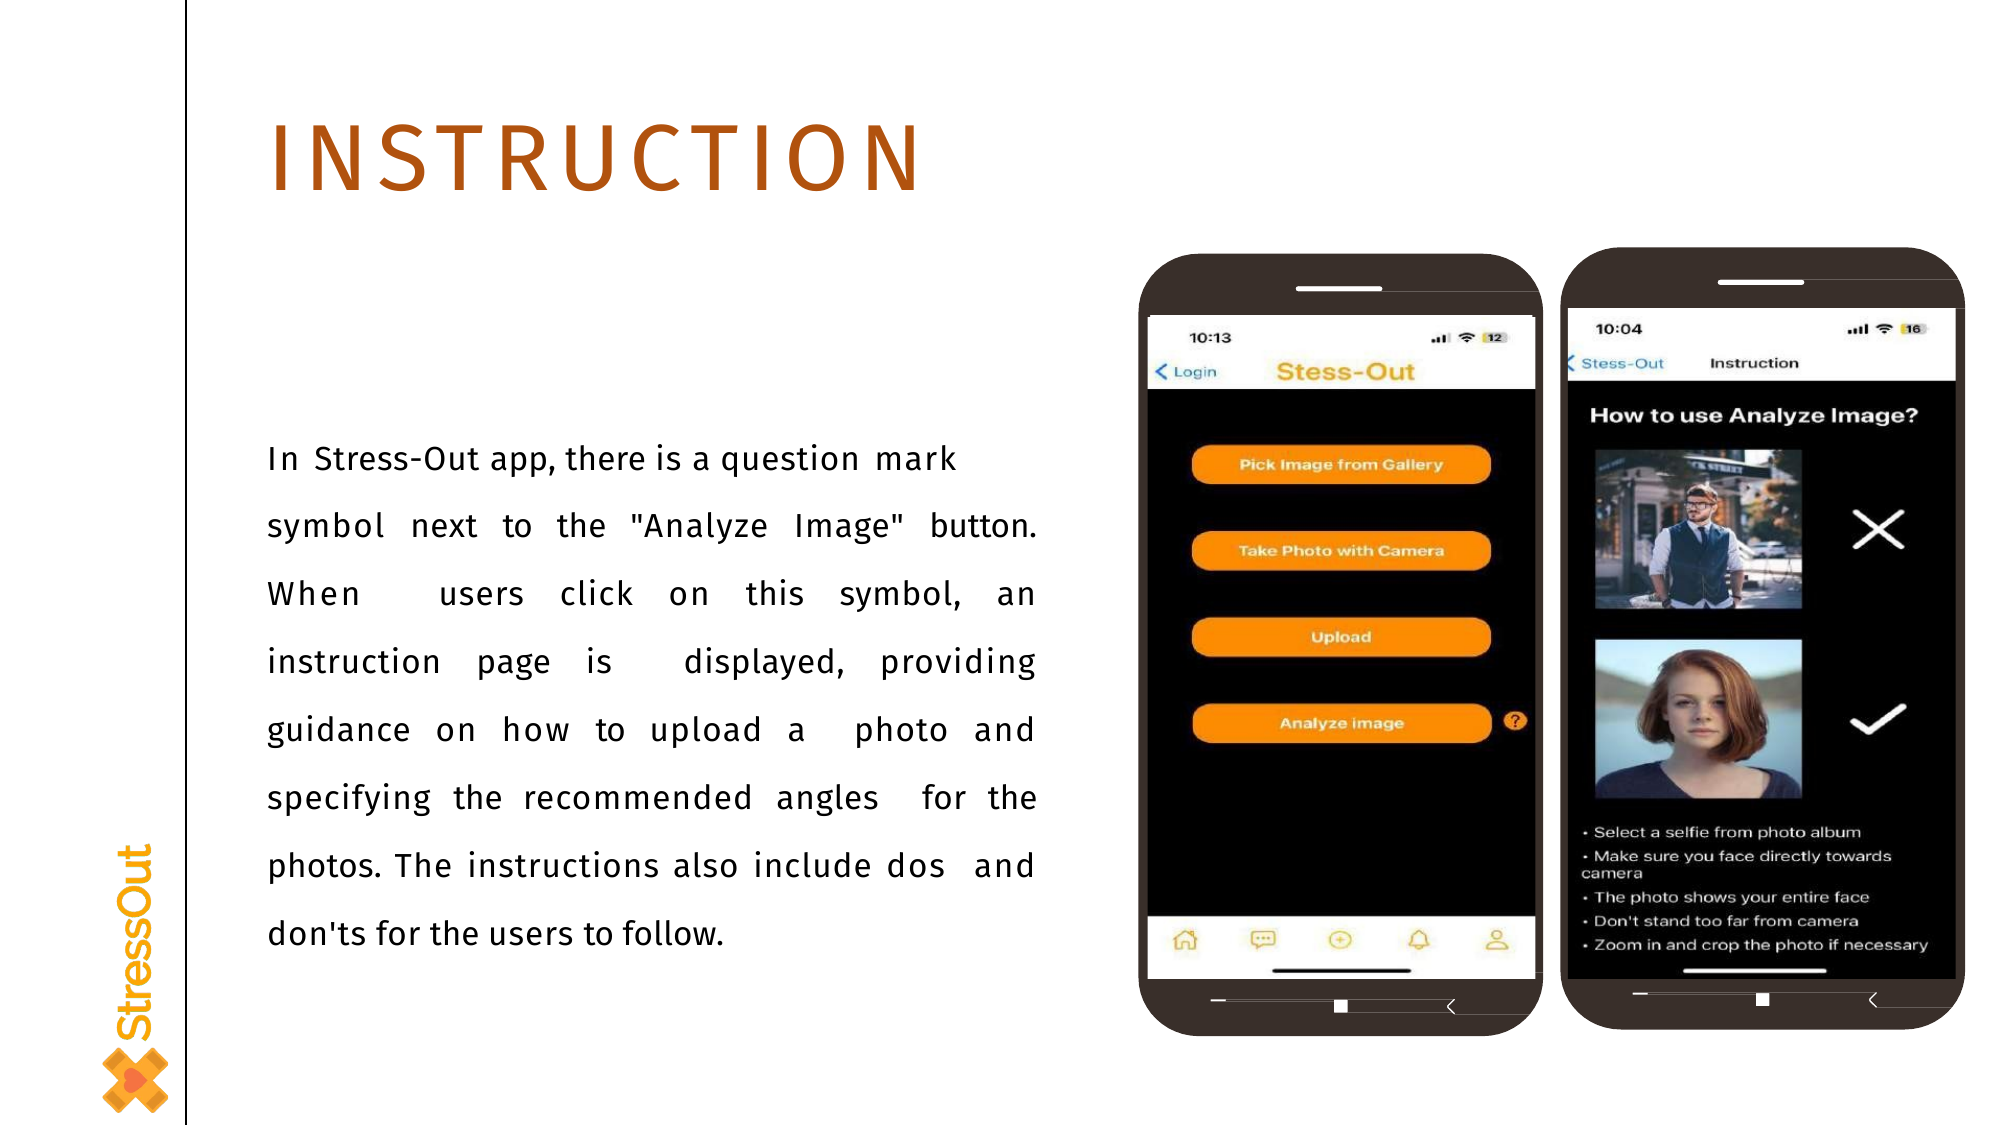

# INSTRUCTION

In Stress-Out app, there is a question mark
symbol next to the "Analyze Image" button. When  users click on this symbol, an instruction page is  displayed, providing guidance on how to upload a  photo and specifying the recommended angles  for the photos. The instructions also include dos  and don'ts for the users to follow.